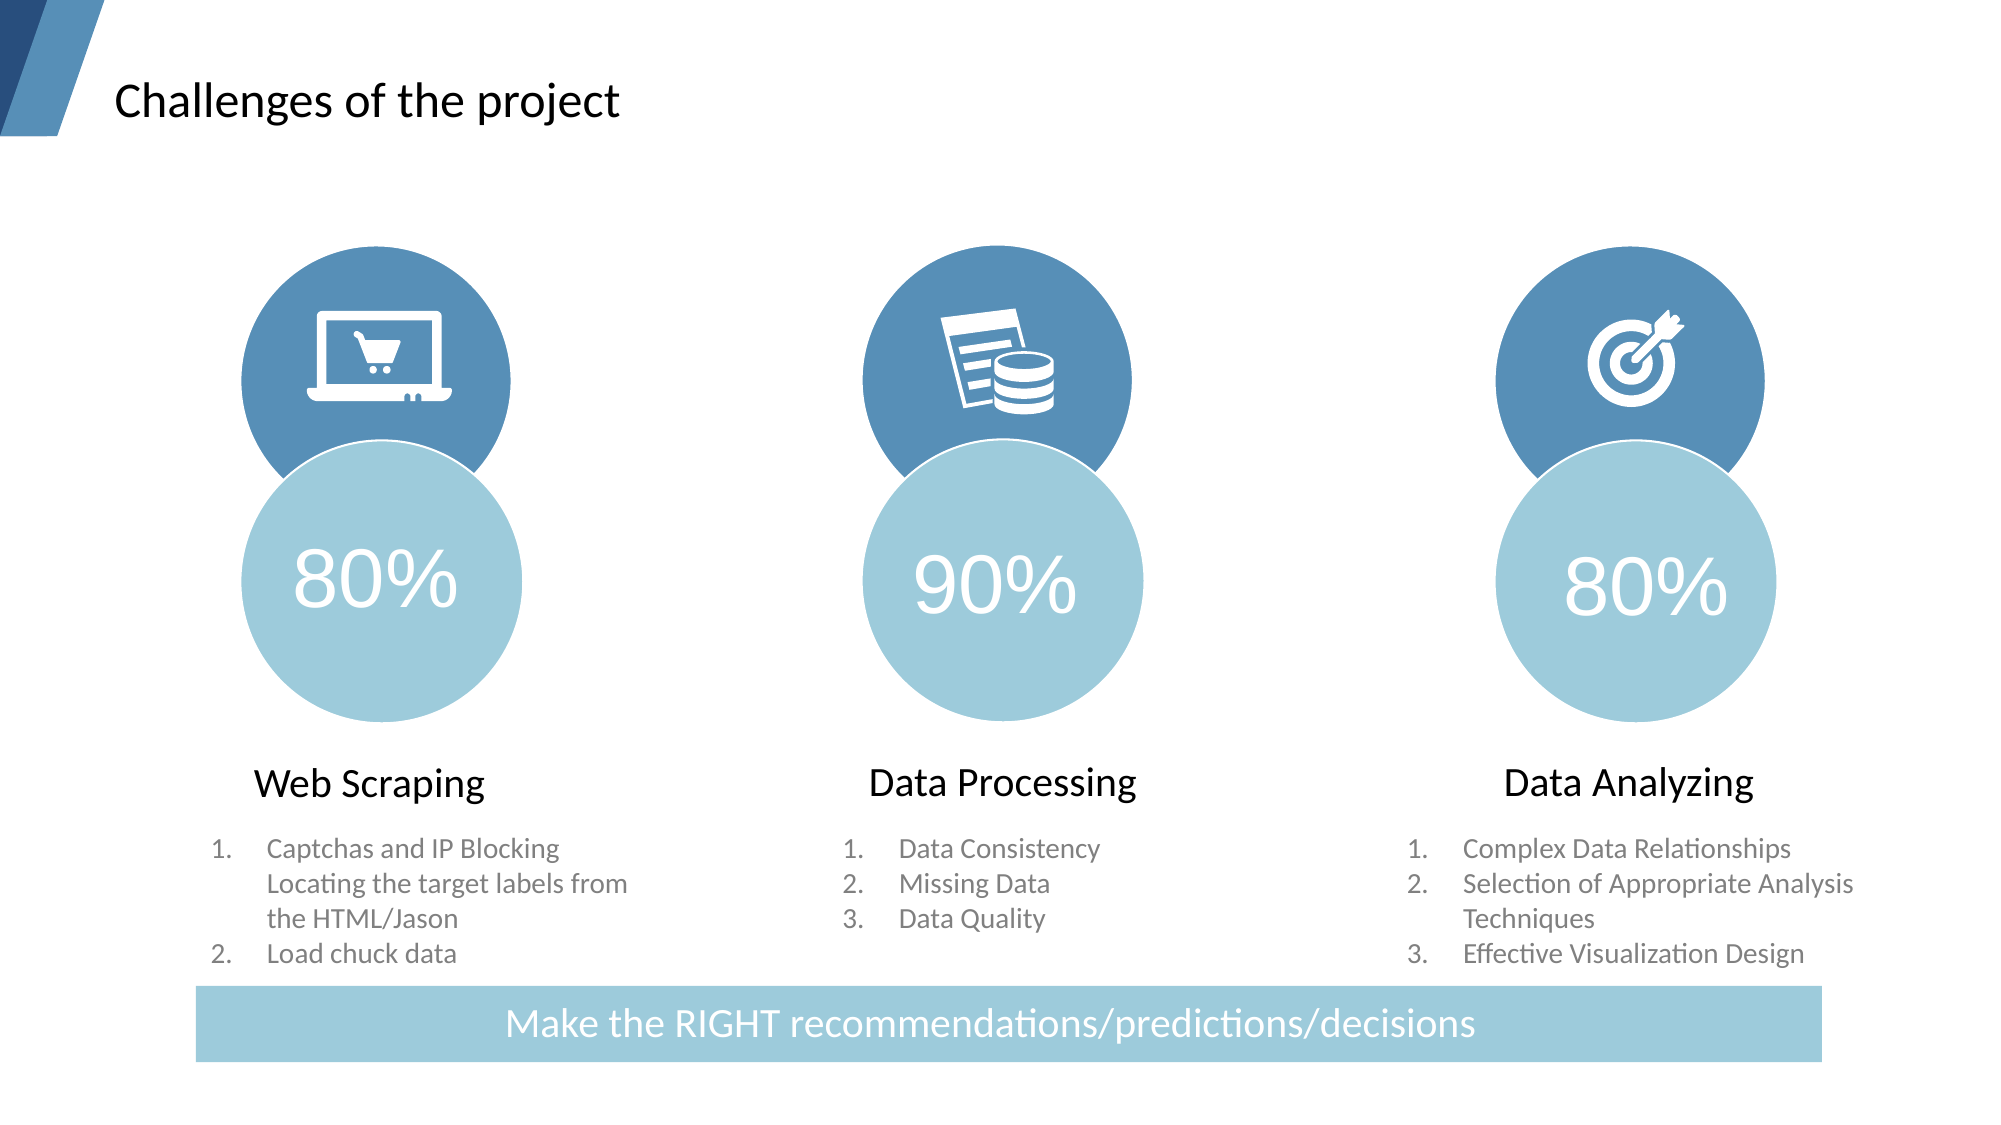

Challenges of the project

 80%
 90%
 80%
Data Processing
Data Analyzing
Web Scraping
Captchas and IP Blocking Locating the target labels from the HTML/Jason
Load chuck data
Data Consistency
Missing Data
Data Quality
Complex Data Relationships
Selection of Appropriate Analysis Techniques
Effective Visualization Design

Make the RIGHT recommendations/predictions/decisions